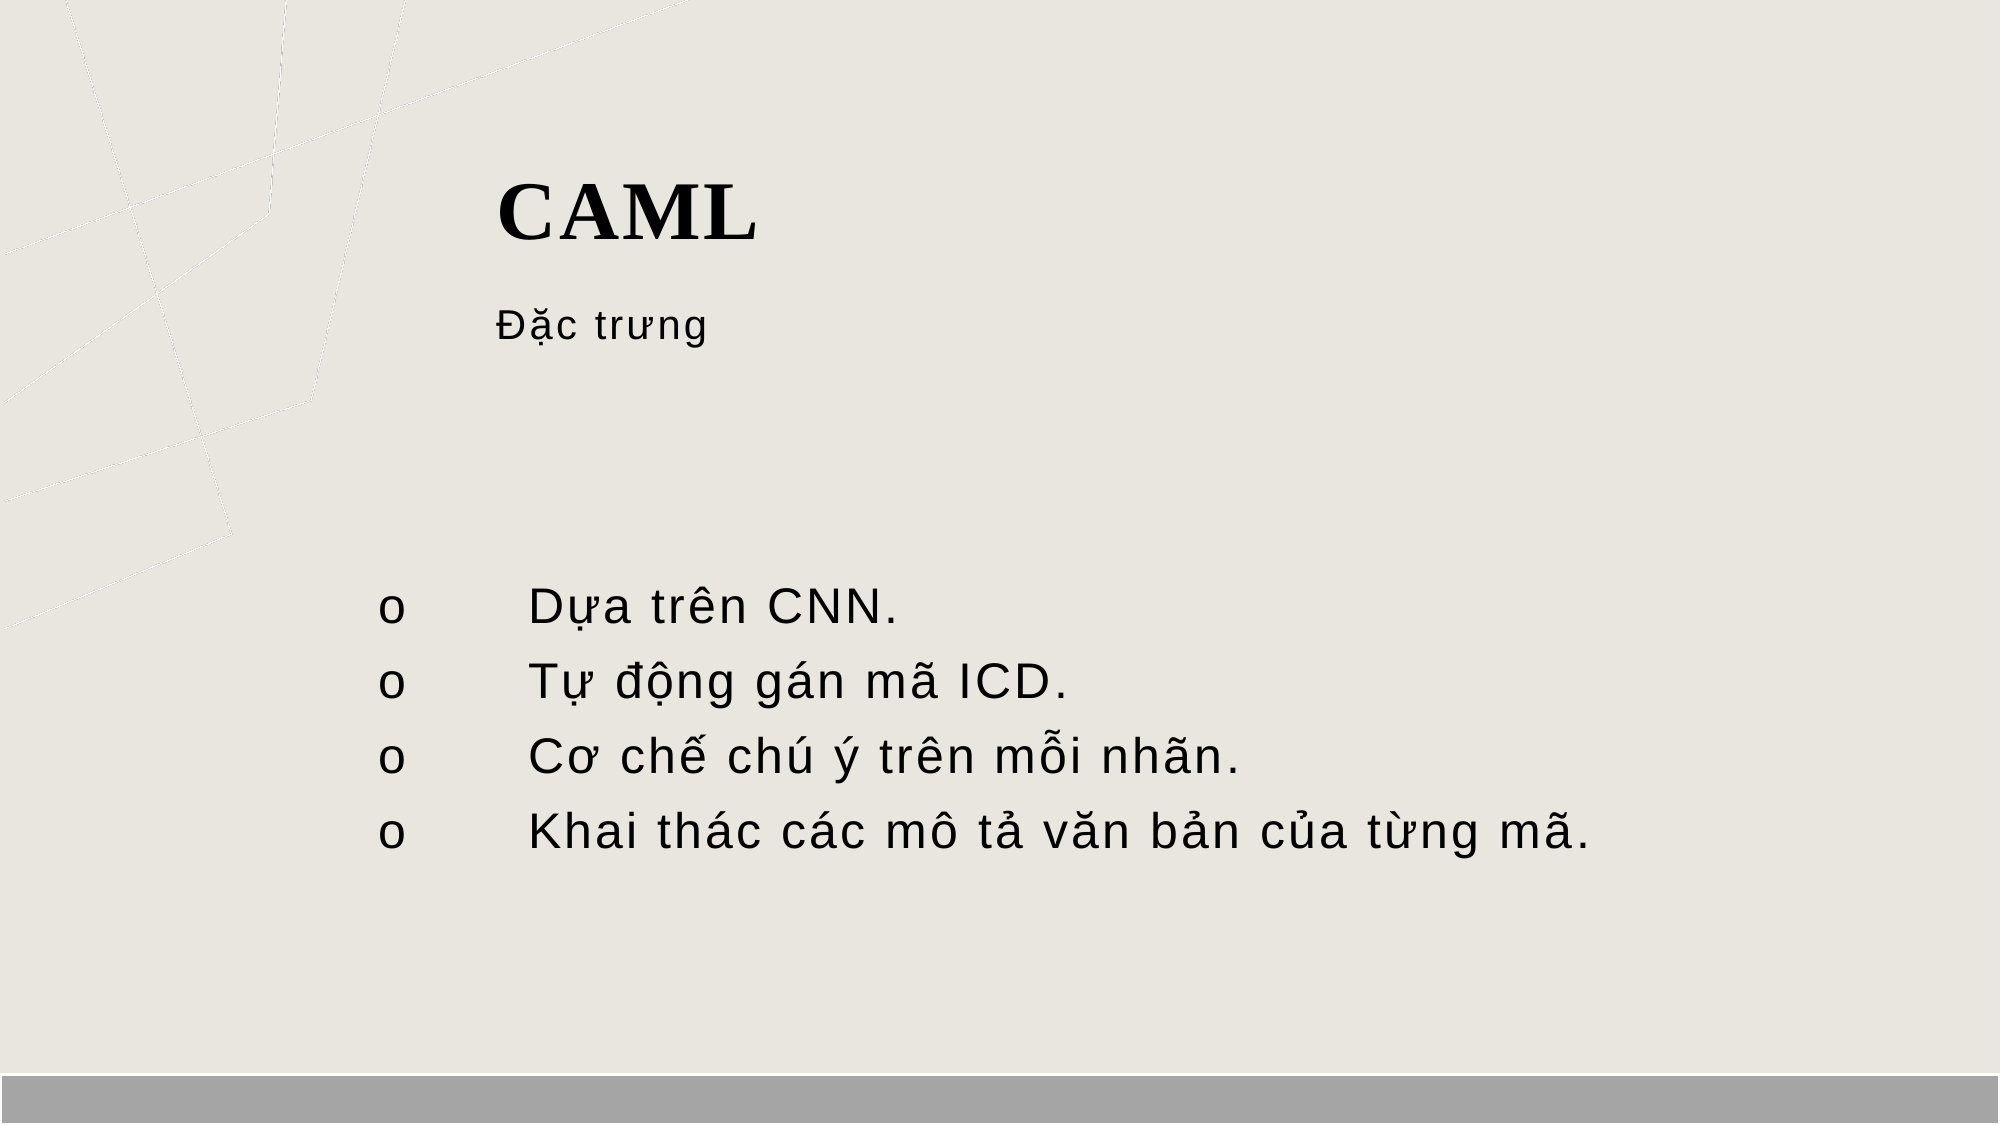

# CAML
Đặc trưng

o	Dựa trên CNN.
o	Tự động gán mã ICD.
o	Cơ chế chú ý trên mỗi nhãn.
o	Khai thác các mô tả văn bản của từng mã.